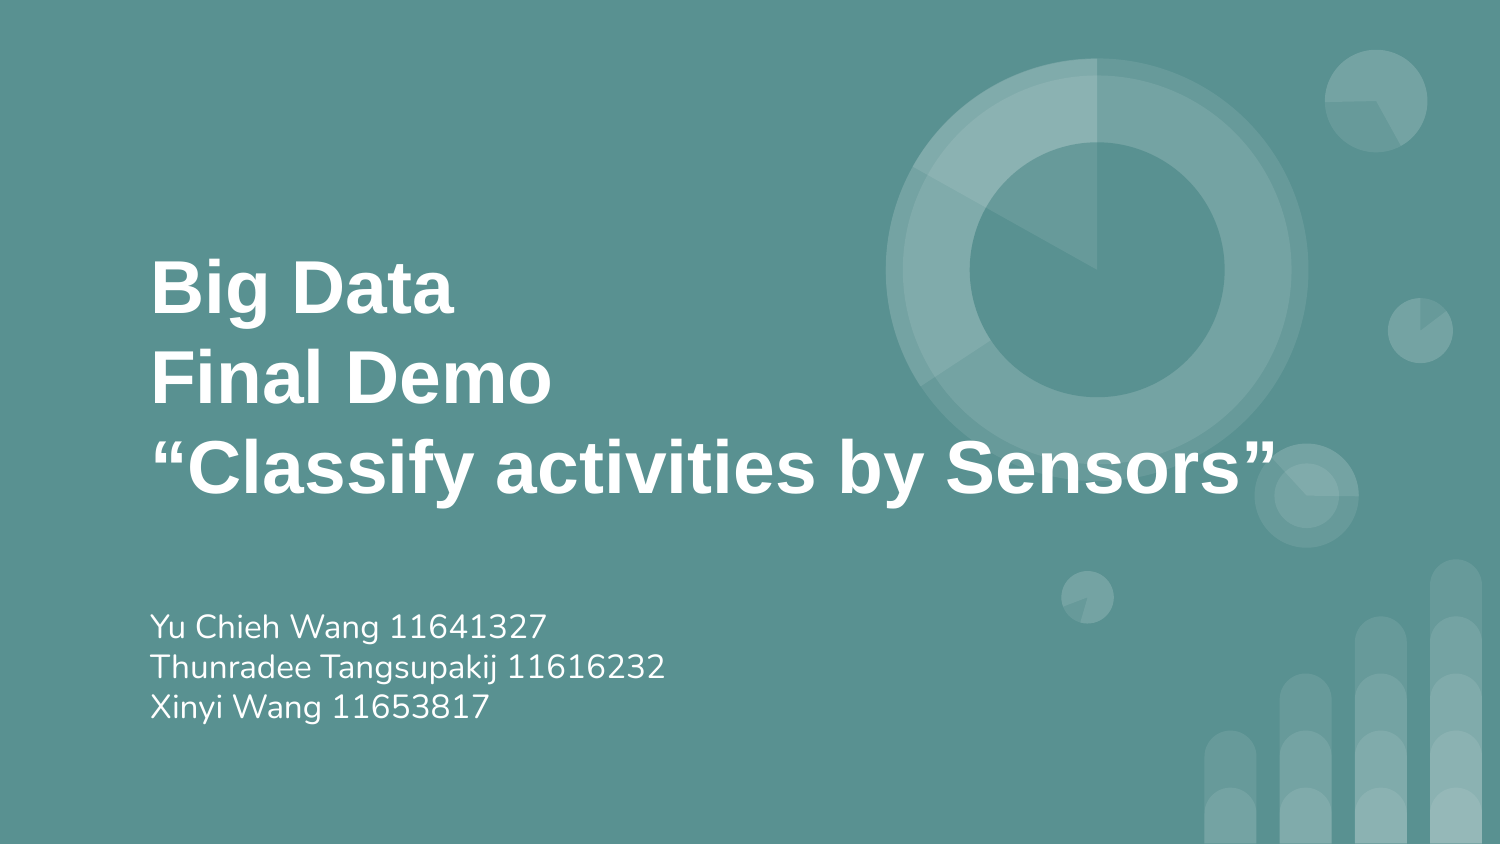

# Big Data Final Demo
“Classify activities by Sensors”
Yu Chieh Wang 11641327
Thunradee Tangsupakij 11616232
Xinyi Wang 11653817